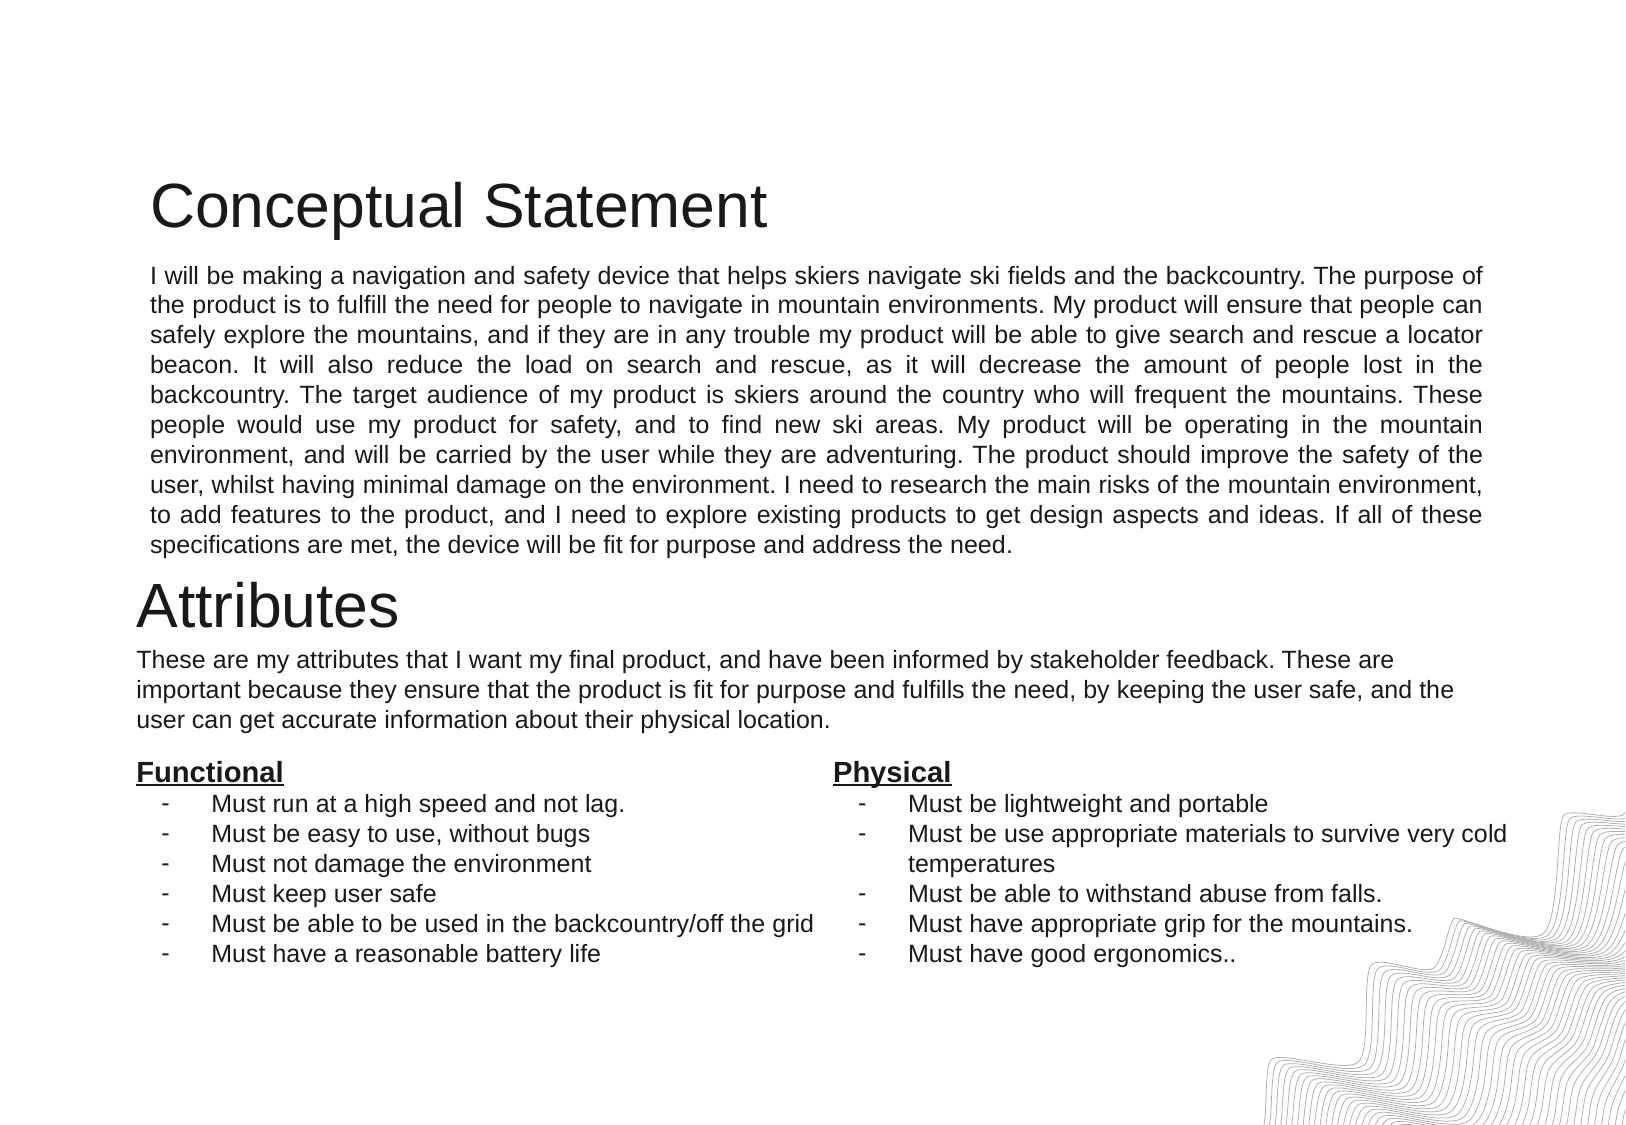

# Conceptual Statement
I will be making a navigation and safety device that helps skiers navigate ski fields and the backcountry. The purpose of the product is to fulfill the need for people to navigate in mountain environments. My product will ensure that people can safely explore the mountains, and if they are in any trouble my product will be able to give search and rescue a locator beacon. It will also reduce the load on search and rescue, as it will decrease the amount of people lost in the backcountry. The target audience of my product is skiers around the country who will frequent the mountains. These people would use my product for safety, and to find new ski areas. My product will be operating in the mountain environment, and will be carried by the user while they are adventuring. The product should improve the safety of the user, whilst having minimal damage on the environment. I need to research the main risks of the mountain environment, to add features to the product, and I need to explore existing products to get design aspects and ideas. If all of these specifications are met, the device will be fit for purpose and address the need.
Attributes
These are my attributes that I want my final product, and have been informed by stakeholder feedback. These are important because they ensure that the product is fit for purpose and fulfills the need, by keeping the user safe, and the user can get accurate information about their physical location.
Functional
Must run at a high speed and not lag.
Must be easy to use, without bugs
Must not damage the environment
Must keep user safe
Must be able to be used in the backcountry/off the grid
Must have a reasonable battery life
Physical
Must be lightweight and portable
Must be use appropriate materials to survive very cold temperatures
Must be able to withstand abuse from falls.
Must have appropriate grip for the mountains.
Must have good ergonomics..